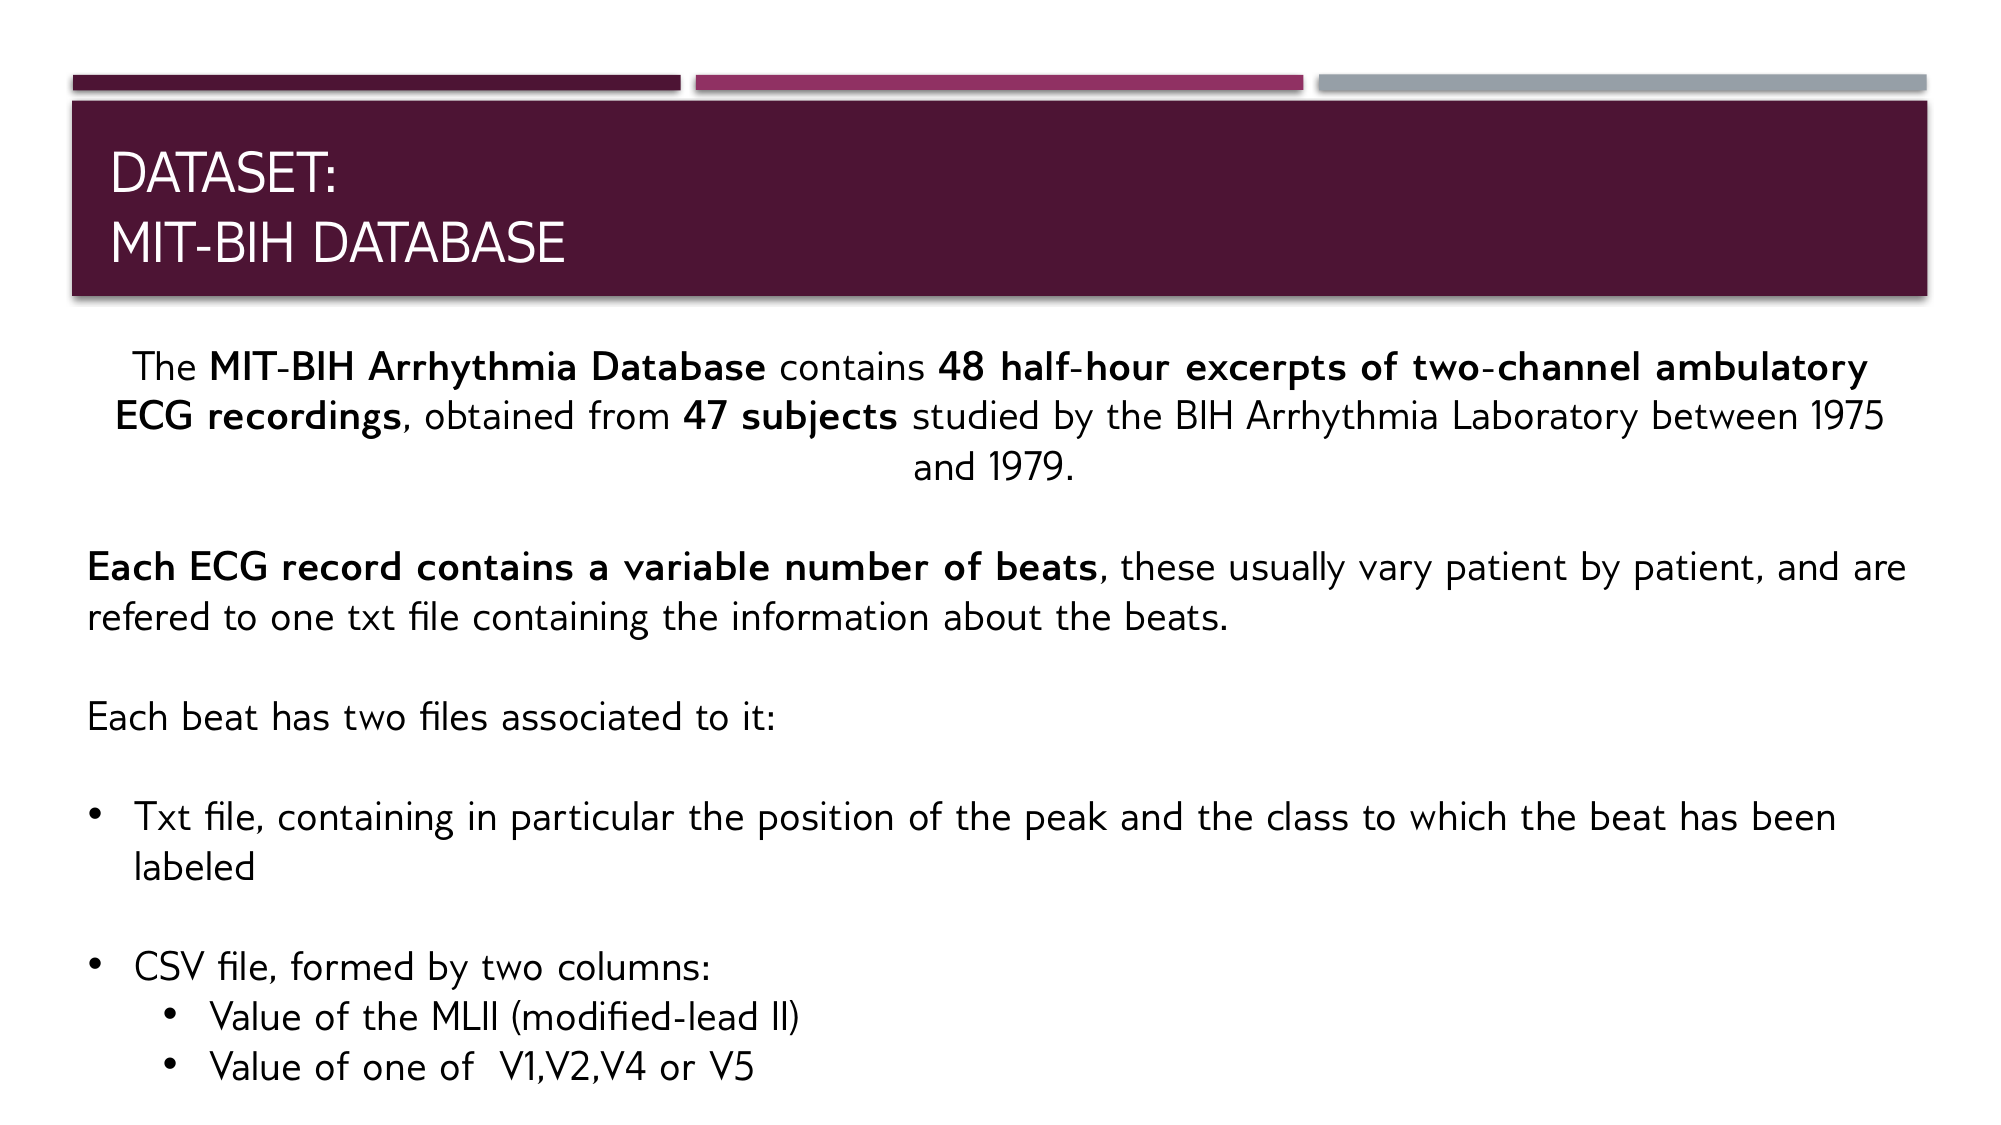

# DATASET: Mit-BIH DataBASE
The MIT-BIH Arrhythmia Database contains 48 half-hour excerpts of two-channel ambulatory ECG recordings, obtained from 47 subjects studied by the BIH Arrhythmia Laboratory between 1975 and 1979.

Each ECG record contains a variable number of beats, these usually vary patient by patient, and are refered to one txt file containing the information about the beats.

Each beat has two files associated to it:

Txt file, containing in particular the position of the peak and the class to which the beat has been labeled

CSV file, formed by two columns:
Value of the MLII (modified-lead II)
Value of one of  V1,V2,V4 or V5